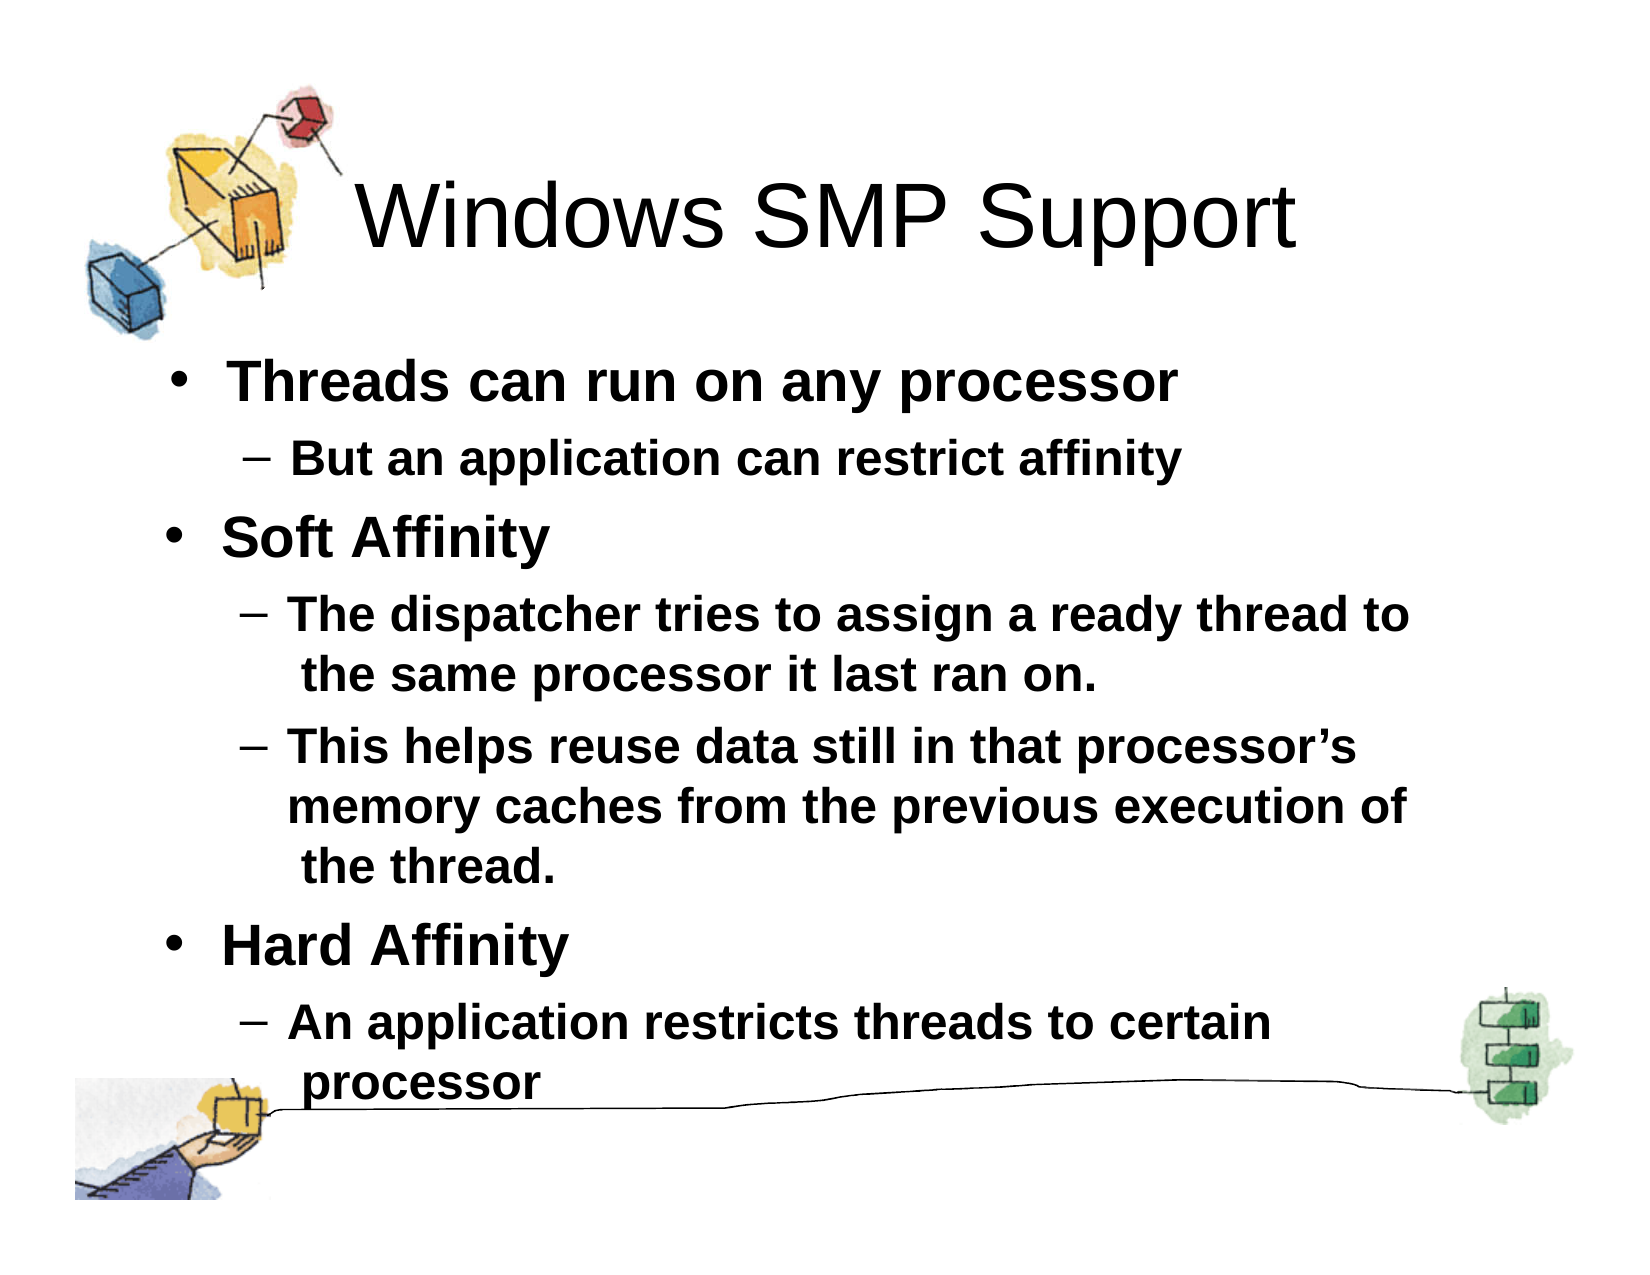

# Windows SMP Support
Threads can run on any processor
But an application can restrict affinity
Soft Affinity
The dispatcher tries to assign a ready thread to  the same processor it last ran on.
This helps reuse data still in that processor’s  memory caches from the previous execution of  the thread.
Hard Affinity
An application restricts threads to certain  processor